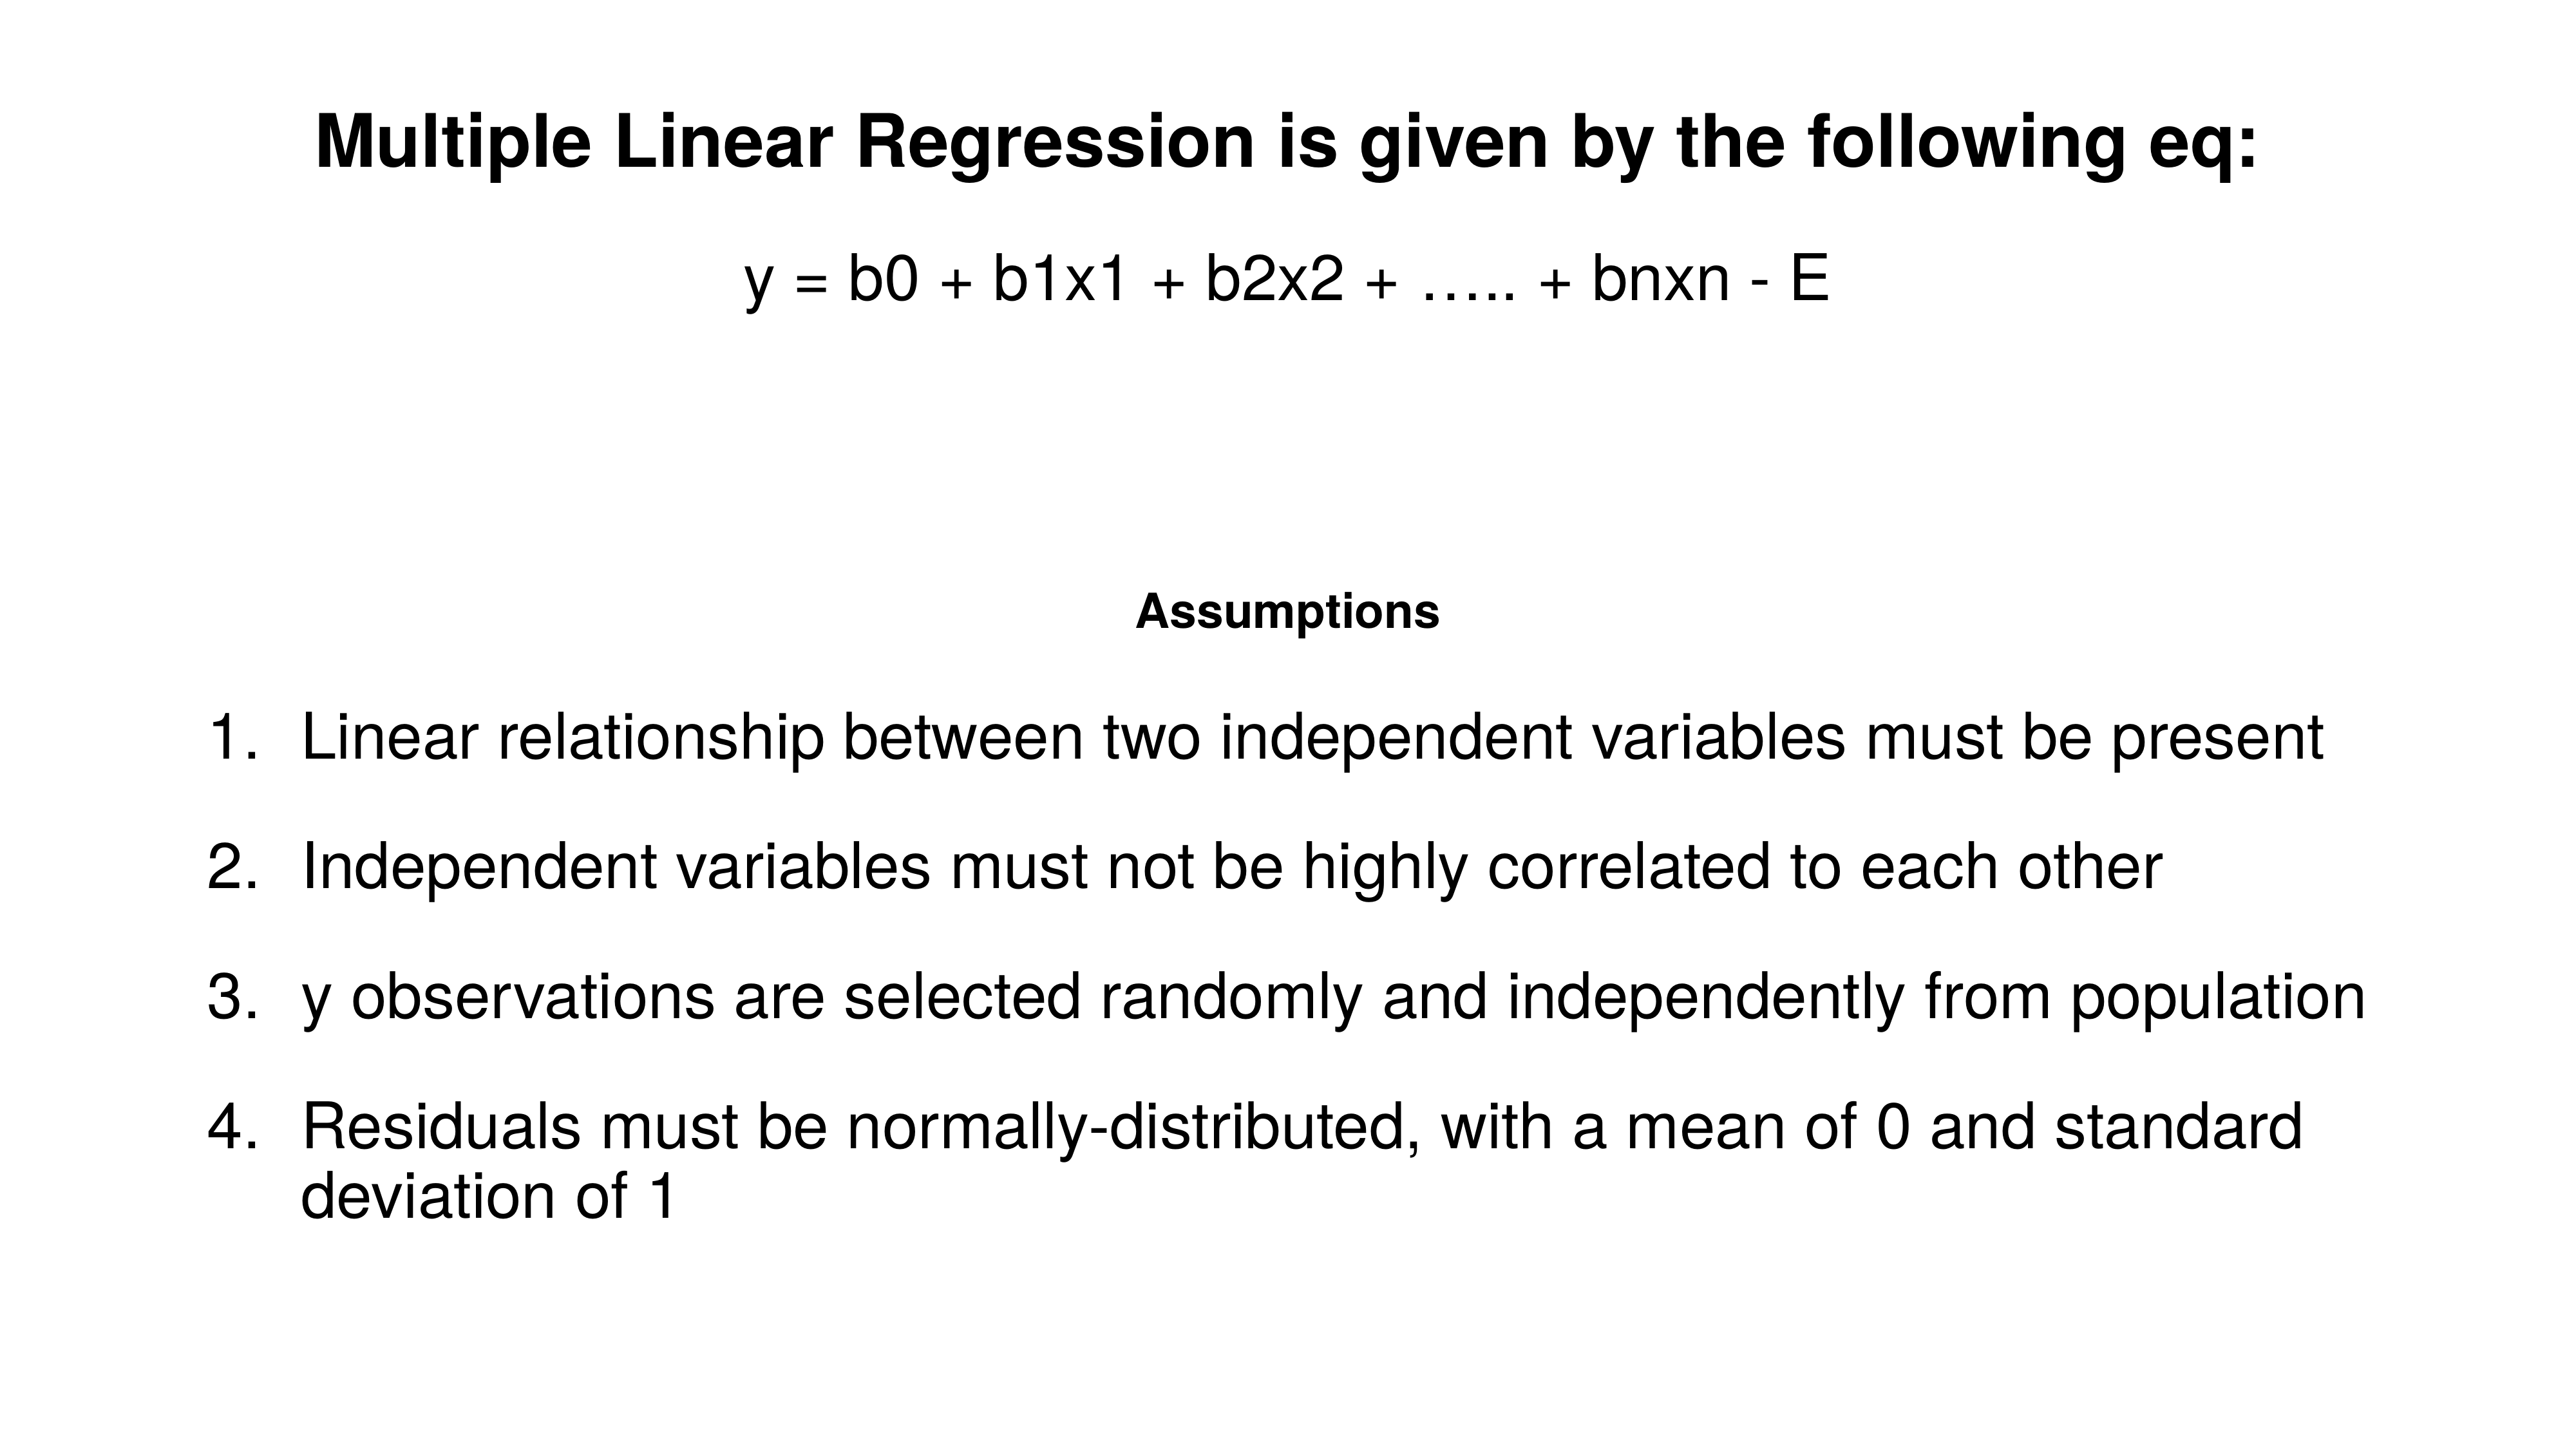

Multiple Linear Regression is given by the following eq:
y = b0 + b1x1 + b2x2 + ….. + bnxn - E
Assumptions
Linear relationship between two independent variables must be present
Independent variables must not be highly correlated to each other
y observations are selected randomly and independently from population
Residuals must be normally-distributed, with a mean of 0 and standard
deviation of 1